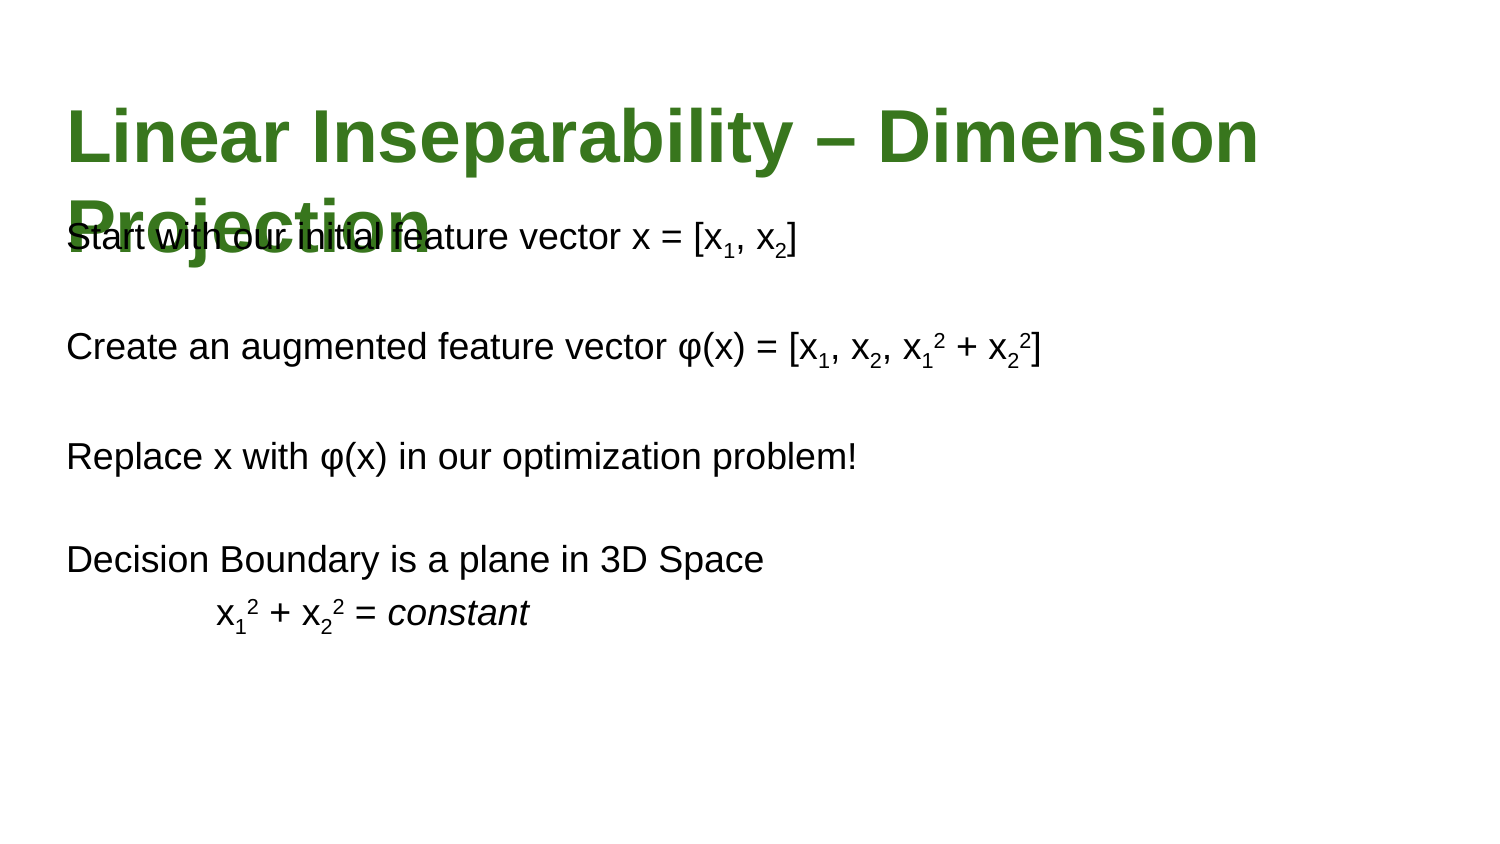

# Linear Inseparability – Dimension Projection
Start with our initial feature vector x = [x1, x2]

Create an augmented feature vector φ(x) = [x1, x2, x12 + x22]

Replace x with φ(x) in our optimization problem!

Decision Boundary is a plane in 3D Space
	x12 + x22 = constant